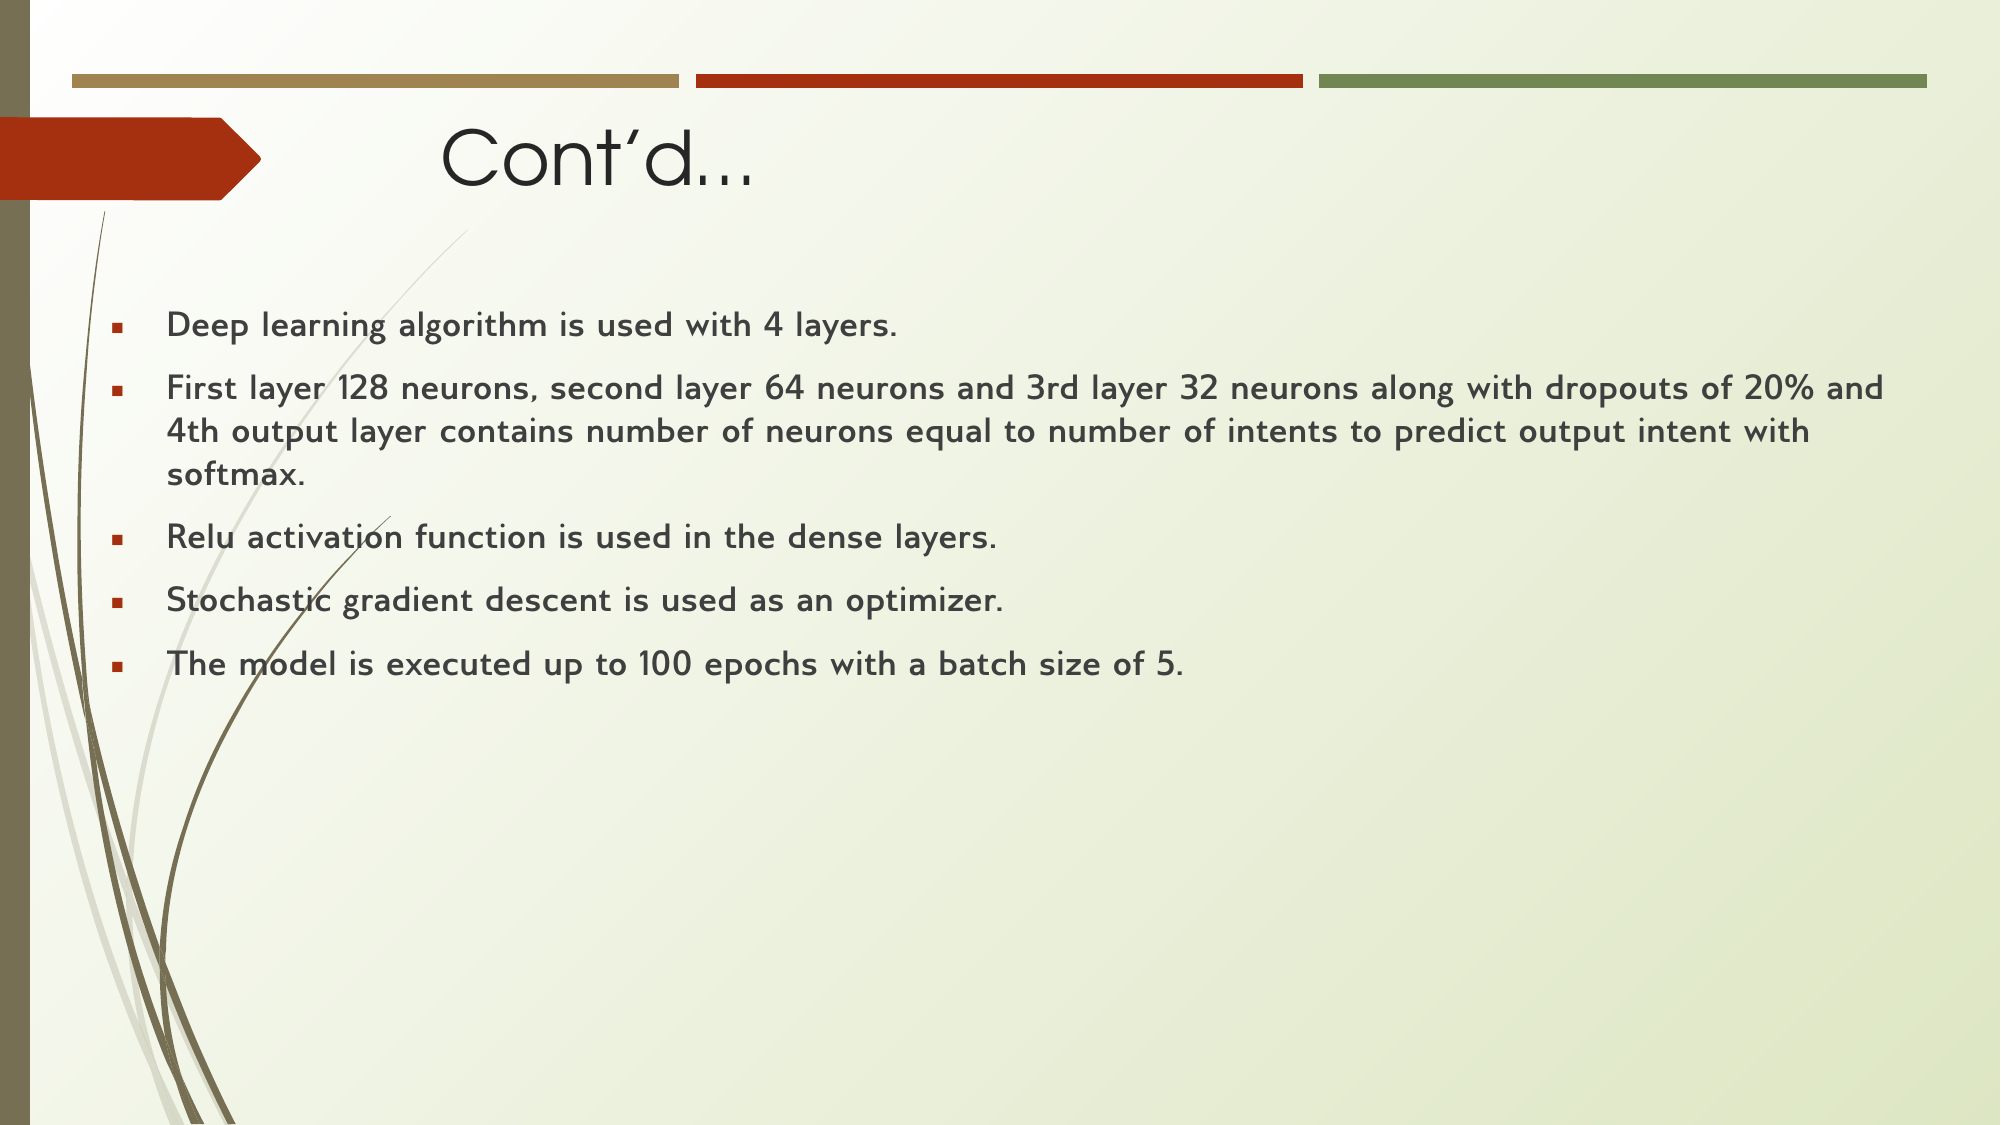

# Cont’d…
Deep learning algorithm is used with 4 layers.
First layer 128 neurons, second layer 64 neurons and 3rd layer 32 neurons along with dropouts of 20% and 4th output layer contains number of neurons equal to number of intents to predict output intent with softmax.
Relu activation function is used in the dense layers.
Stochastic gradient descent is used as an optimizer.
The model is executed up to 100 epochs with a batch size of 5.